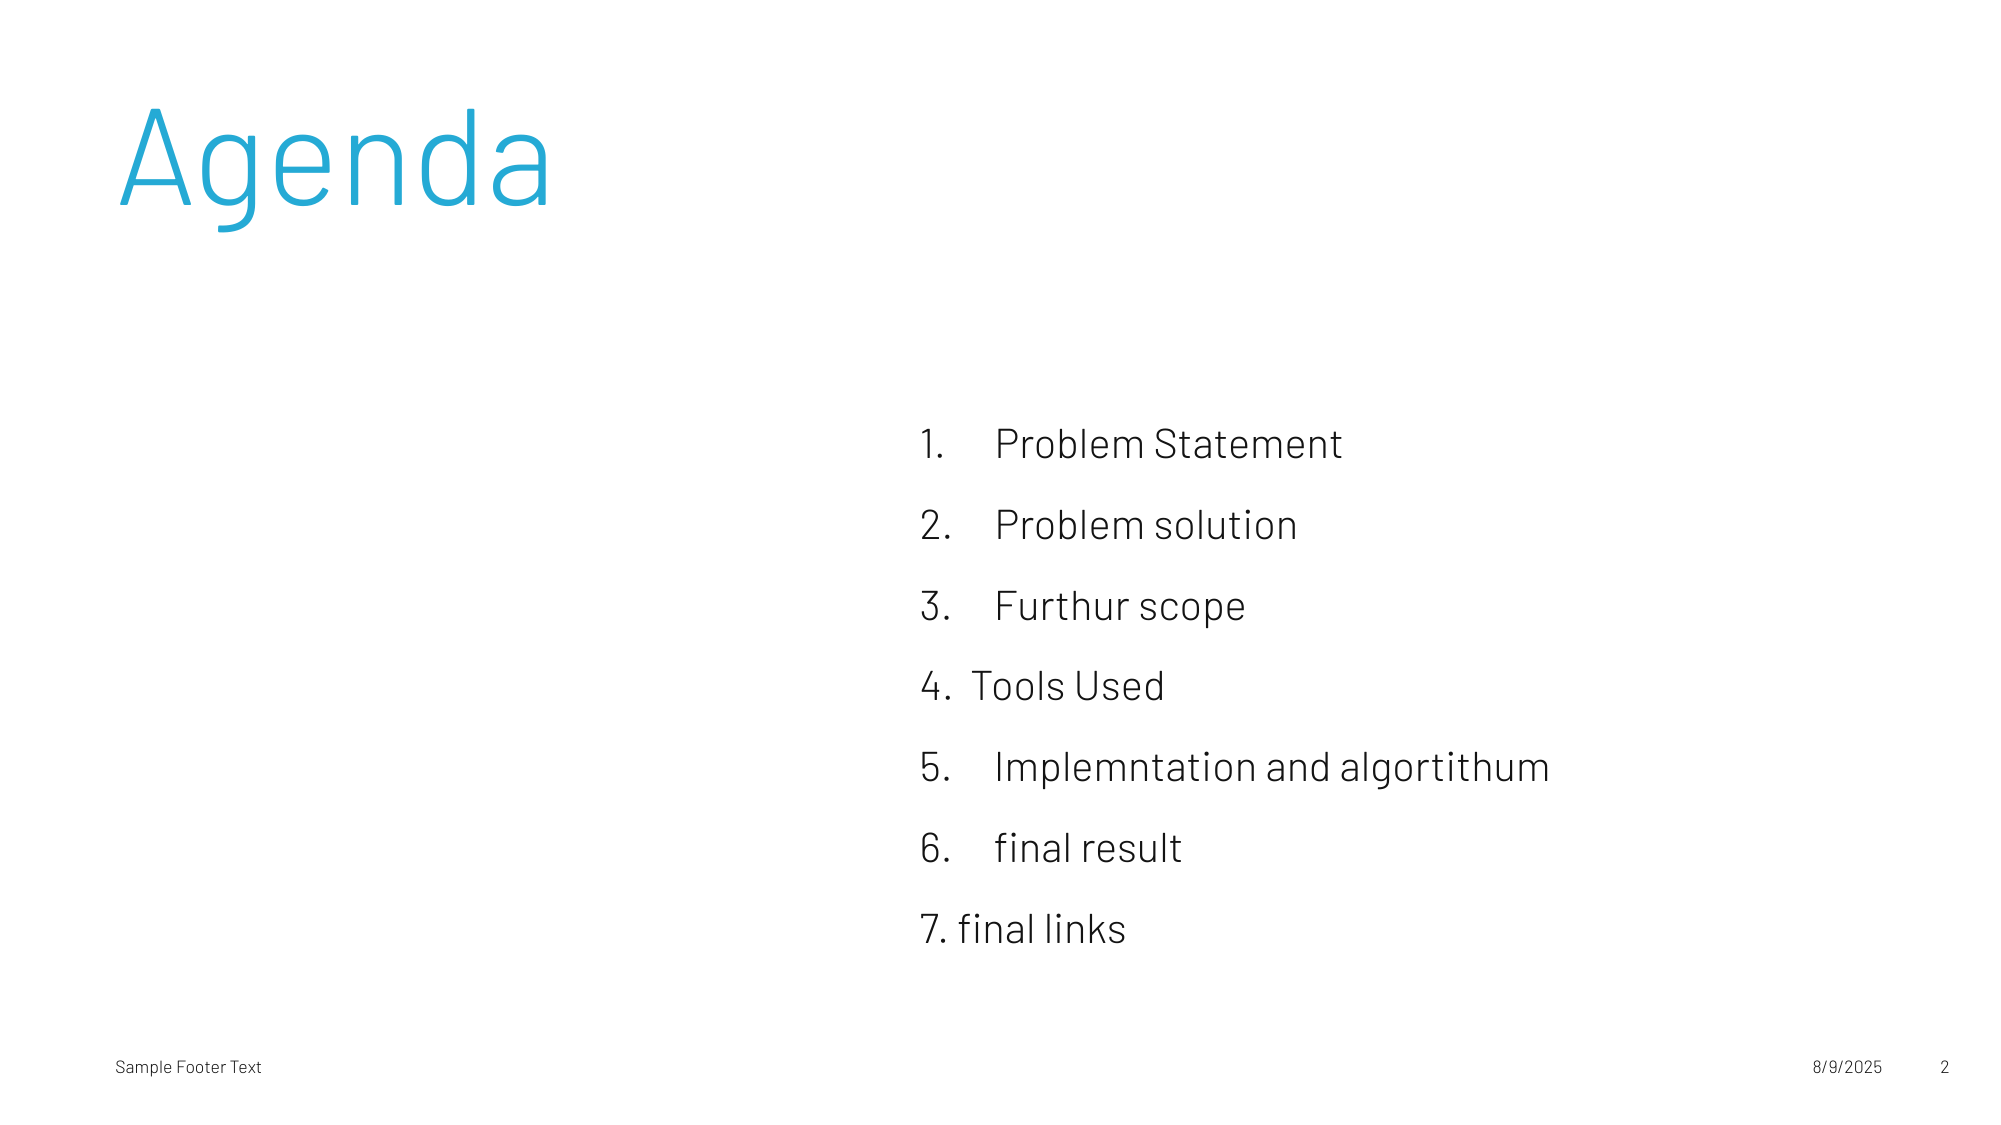

# Agenda
Problem Statement
Problem solution
3.     Furthur scope
4.  Tools Used
5.     Implemntation and algortithum
6.     final result
7. final links

Sample Footer Text
8/9/2025
2